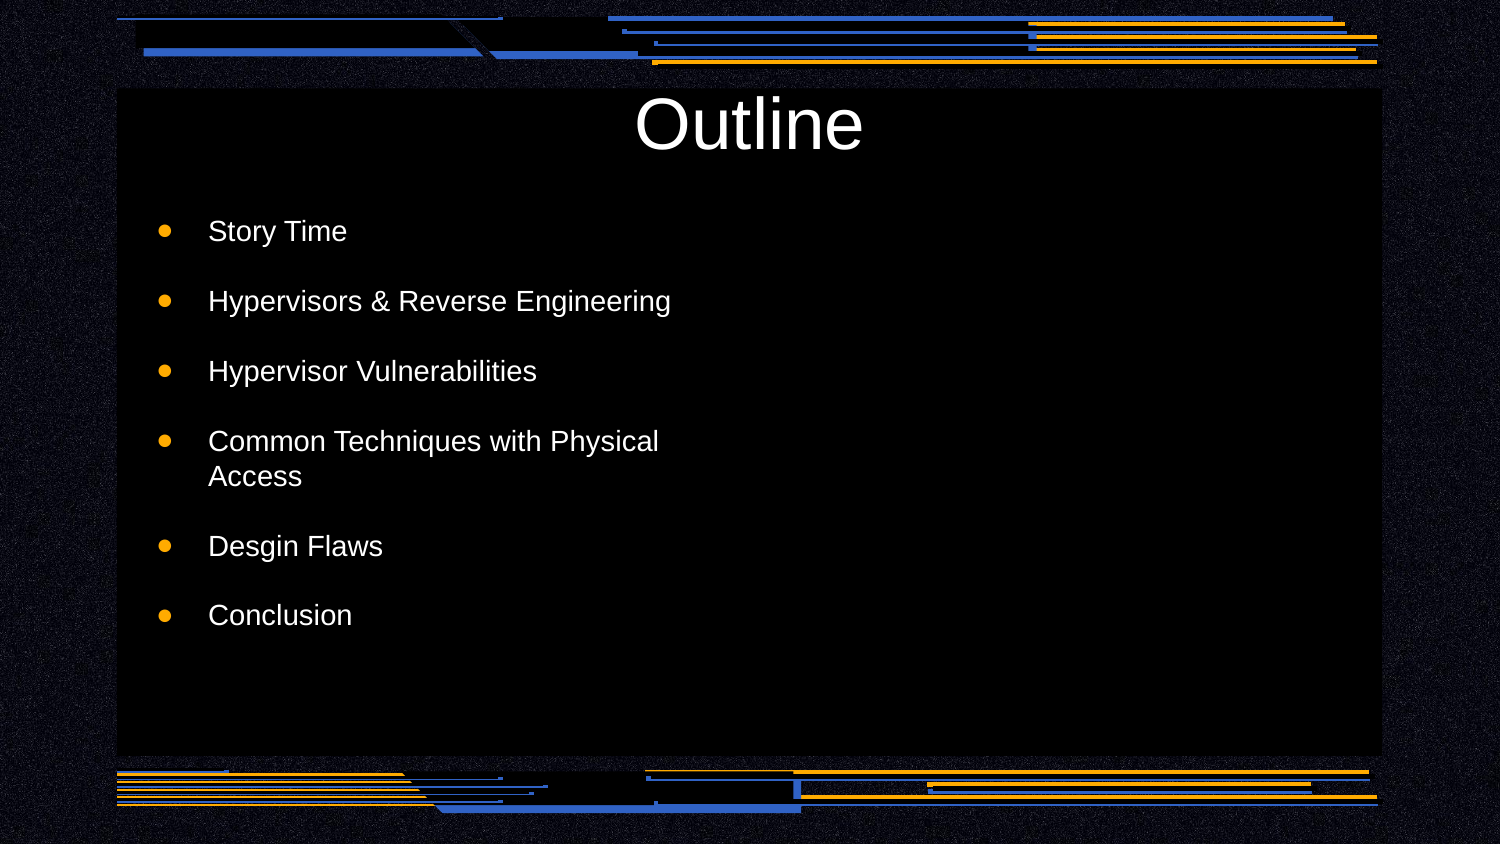

# Outline
Story Time

Hypervisors & Reverse Engineering

Hypervisor Vulnerabilities

Common Techniques with Physical Access

Desgin Flaws

Conclusion